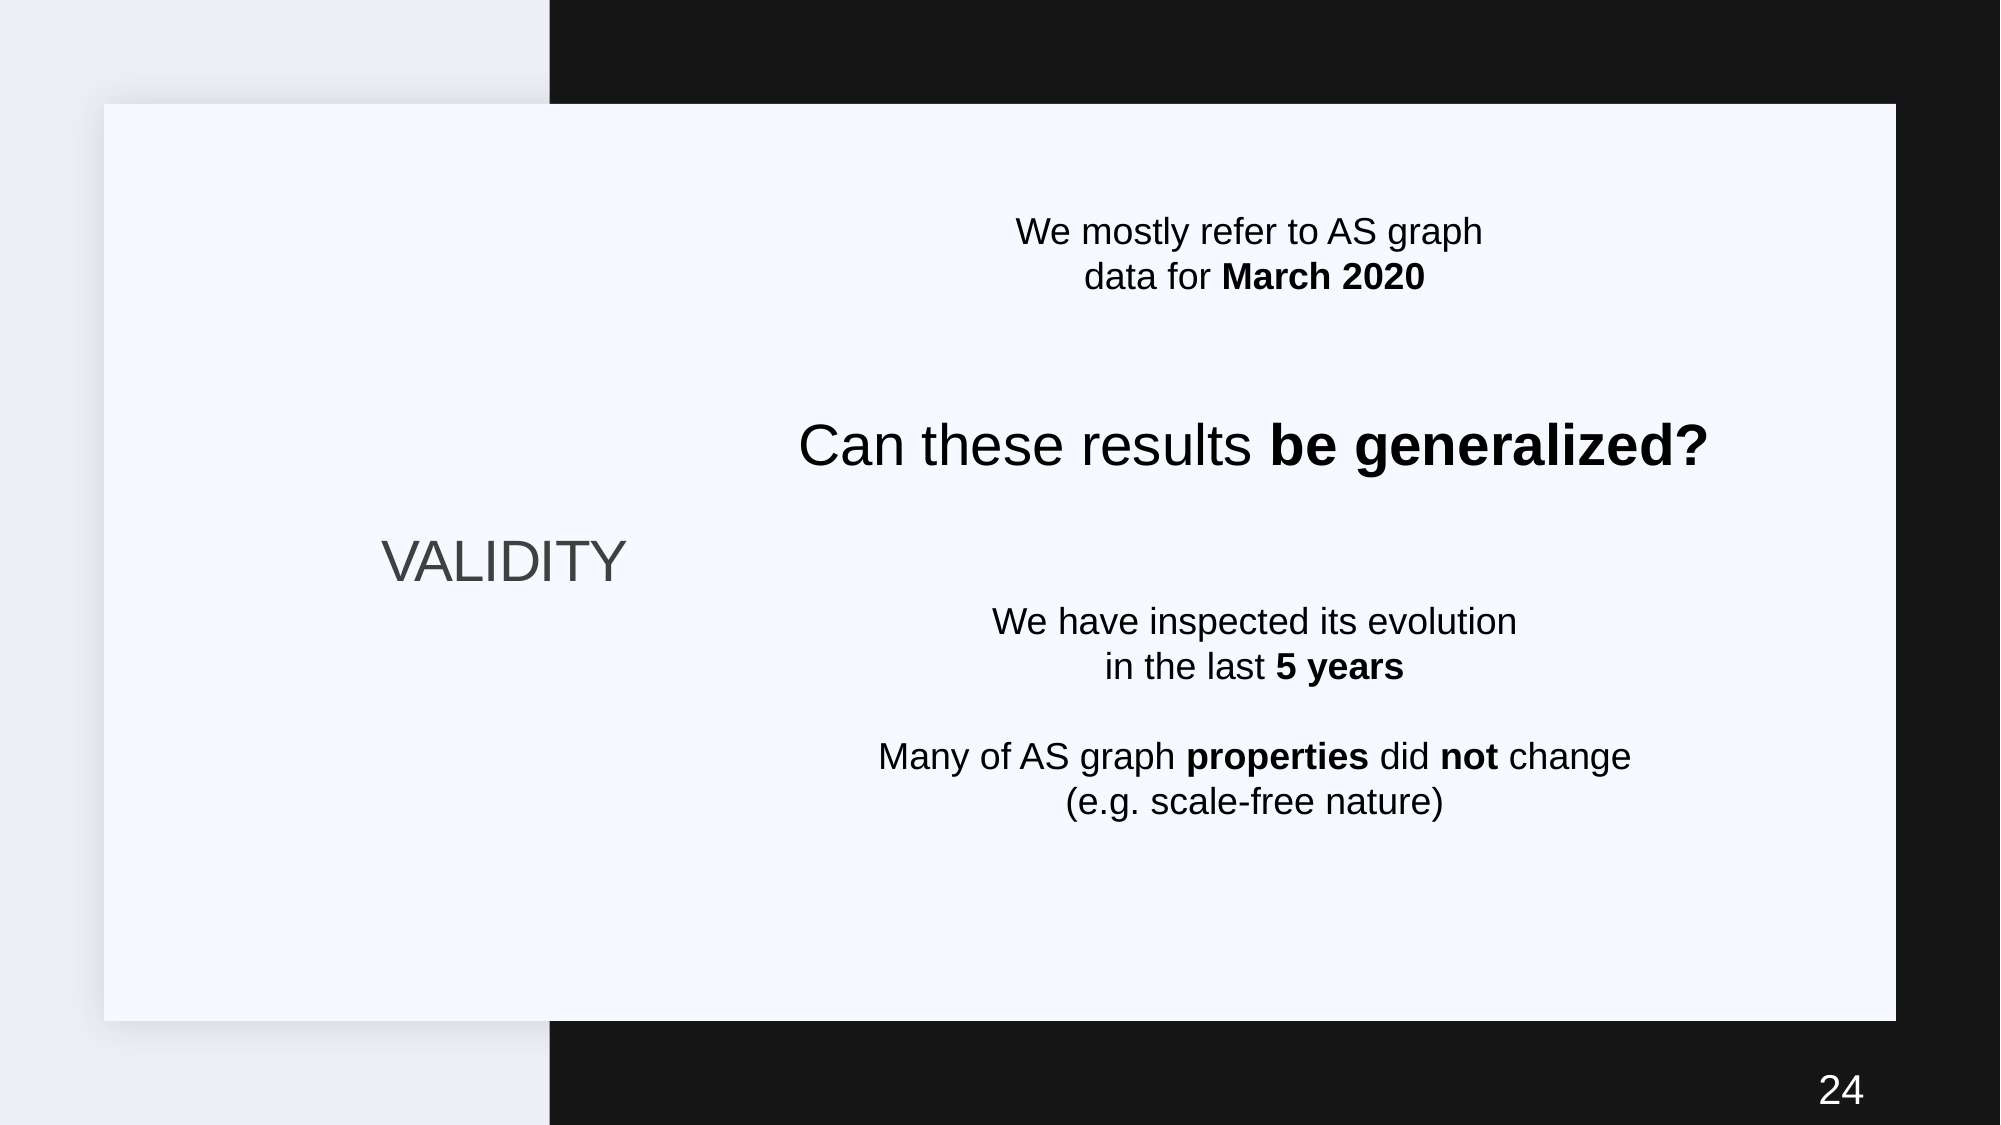

We mostly refer to AS graph
data for March 2020

Can these results be generalized?

We have inspected its evolution
in the last 5 years

Many of AS graph properties did not change
(e.g. scale-free nature)
# VALIDITY
24